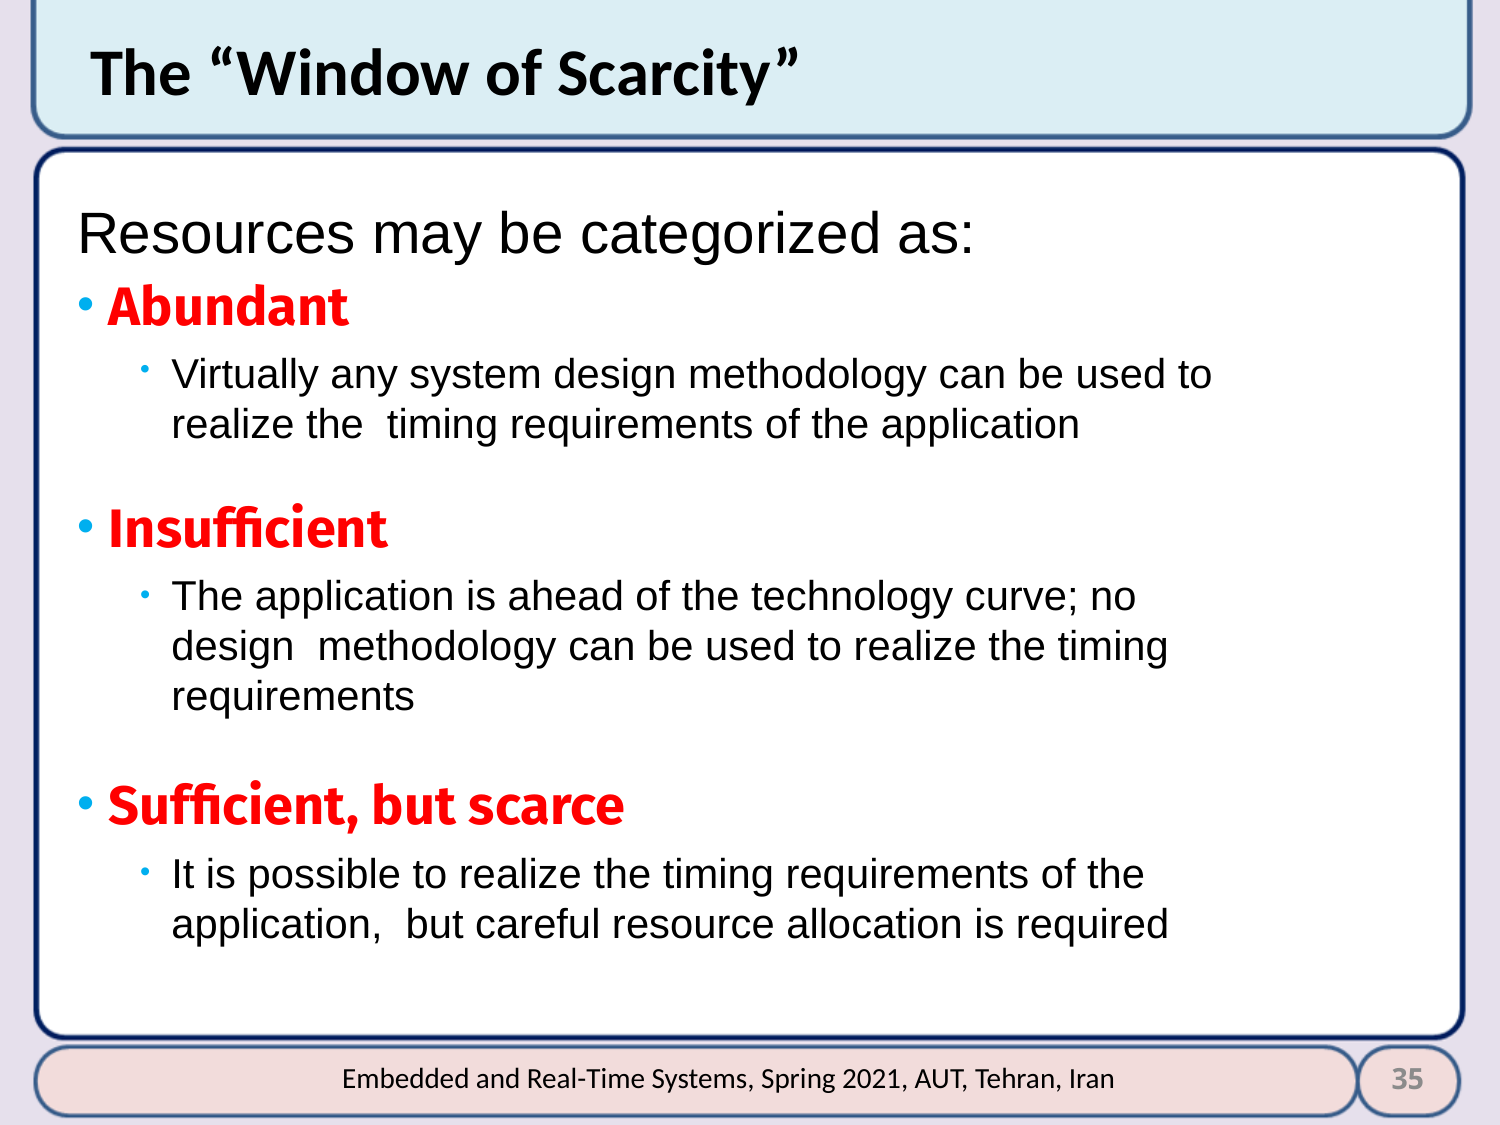

# The “Window of Scarcity”
Resources may be categorized as:
Abundant
Virtually any system design methodology can be used to realize the  timing requirements of the application

Insufficient
The application is ahead of the technology curve; no design  methodology can be used to realize the timing requirements

Sufficient, but scarce
It is possible to realize the timing requirements of the application,  but careful resource allocation is required
35
Embedded and Real-Time Systems, Spring 2021, AUT, Tehran, Iran